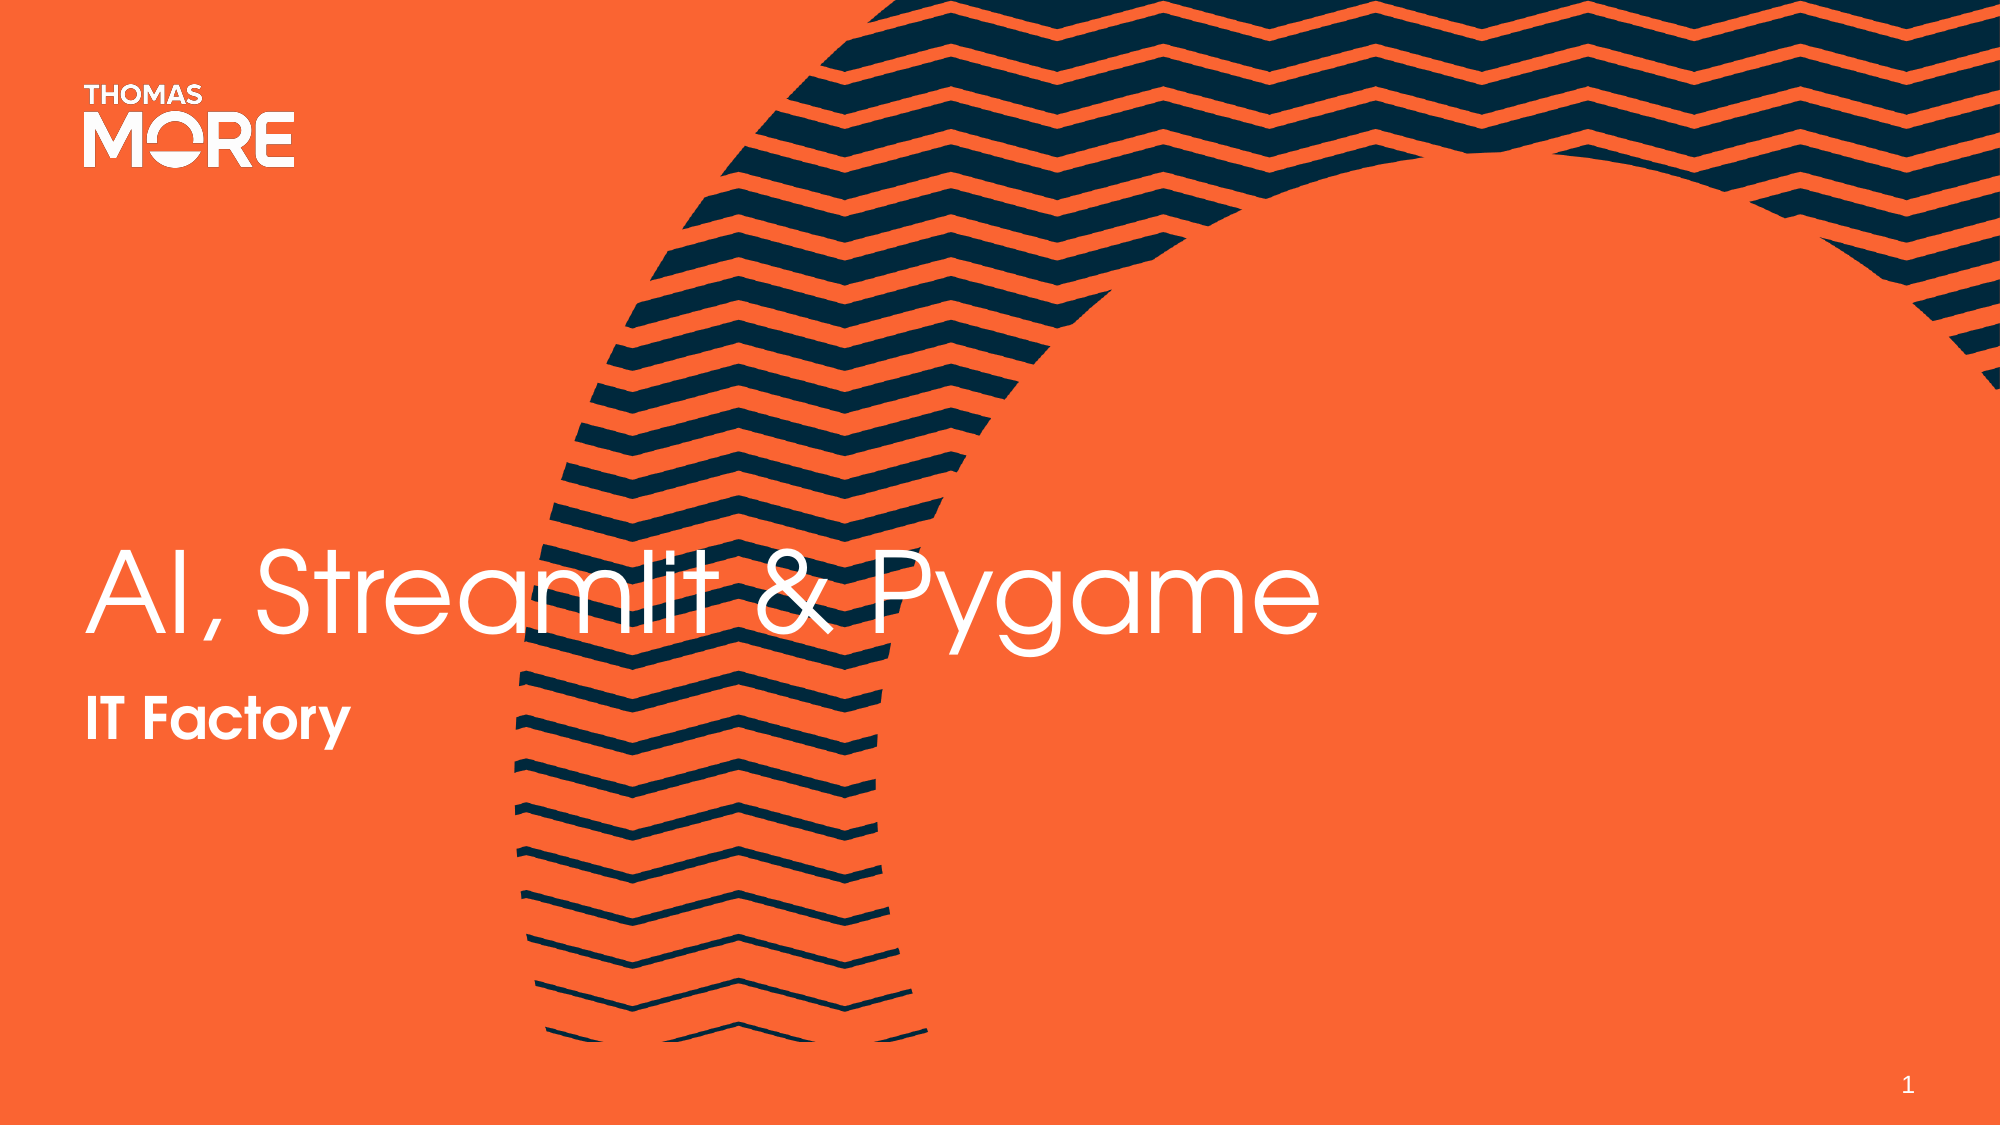

# AI, Streamlit & Pygame
IT Factory
1